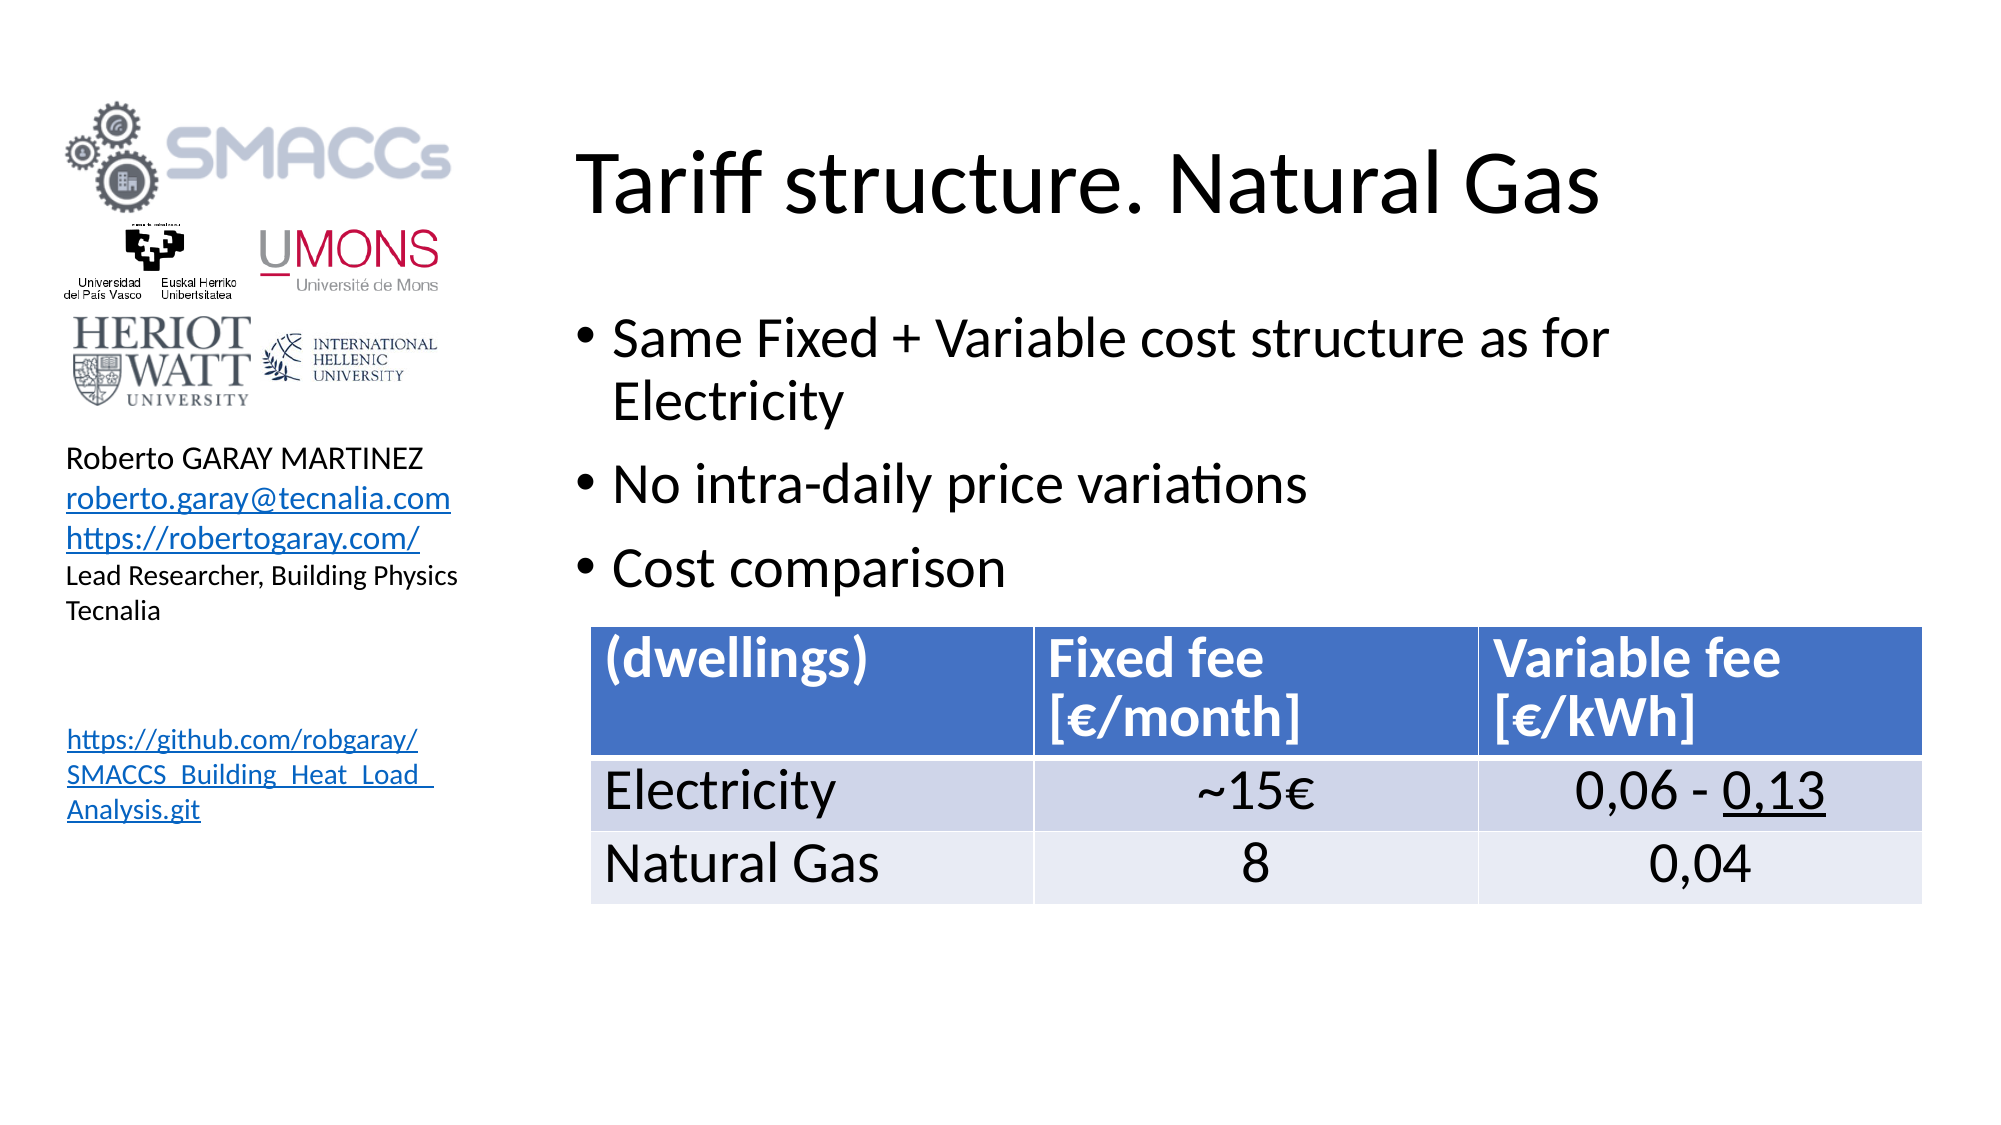

# Tariff structure. Natural Gas
Same Fixed + Variable cost structure as for Electricity
No intra-daily price variations
Cost comparison

| (dwellings) | Fixed fee [€/month] | Variable fee [€/kWh] |
| --- | --- | --- |
| Electricity | ~15€ | 0,06 - 0,13 |
| Natural Gas | 8 | 0,04 |